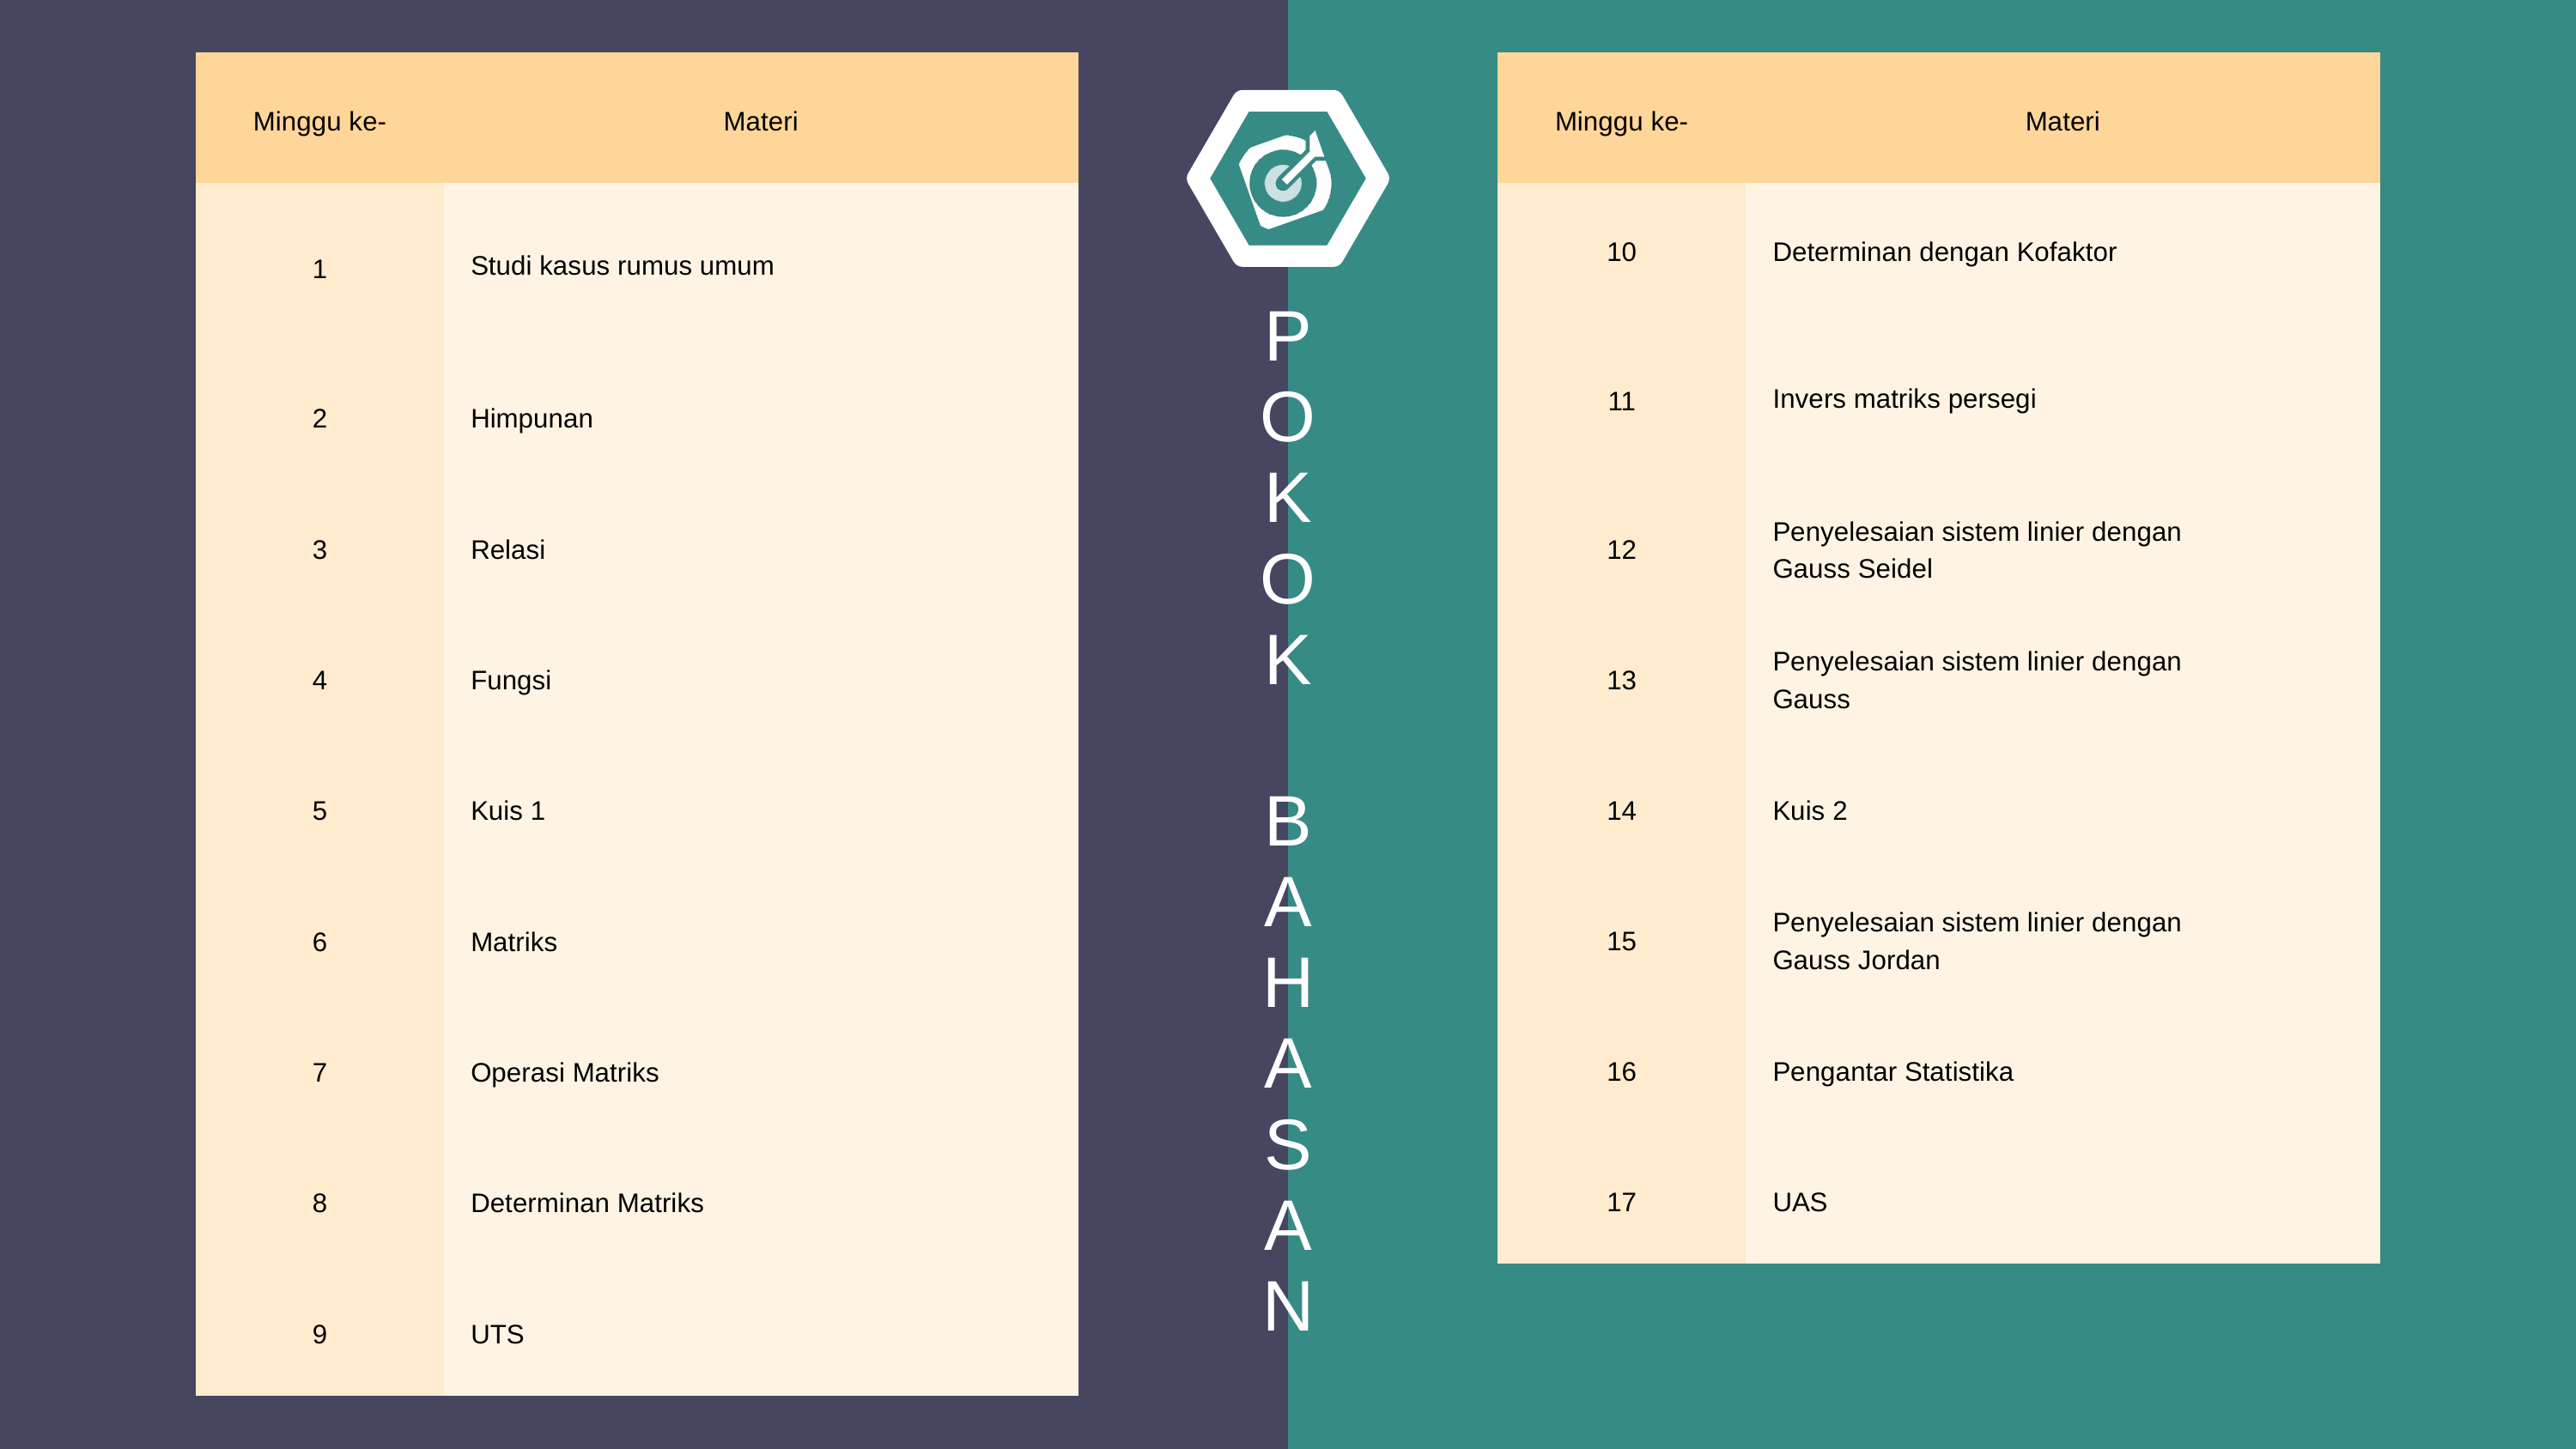

| Minggu ke- | Materi |
| --- | --- |
| 1 | Studi kasus rumus umum |
| 2 | Himpunan |
| 3 | Relasi |
| 4 | Fungsi |
| 5 | Kuis 1 |
| 6 | Matriks |
| 7 | Operasi Matriks |
| 8 | Determinan Matriks |
| 9 | UTS |
| Minggu ke- | Materi |
| --- | --- |
| 10 | Determinan dengan Kofaktor |
| 11 | Invers matriks persegi |
| 12 | Penyelesaian sistem linier dengan Gauss Seidel |
| 13 | Penyelesaian sistem linier dengan Gauss |
| 14 | Kuis 2 |
| 15 | Penyelesaian sistem linier dengan Gauss Jordan |
| 16 | Pengantar Statistika |
| 17 | UAS |

P
O
K
O
K

B
A
H
A
S
A
N